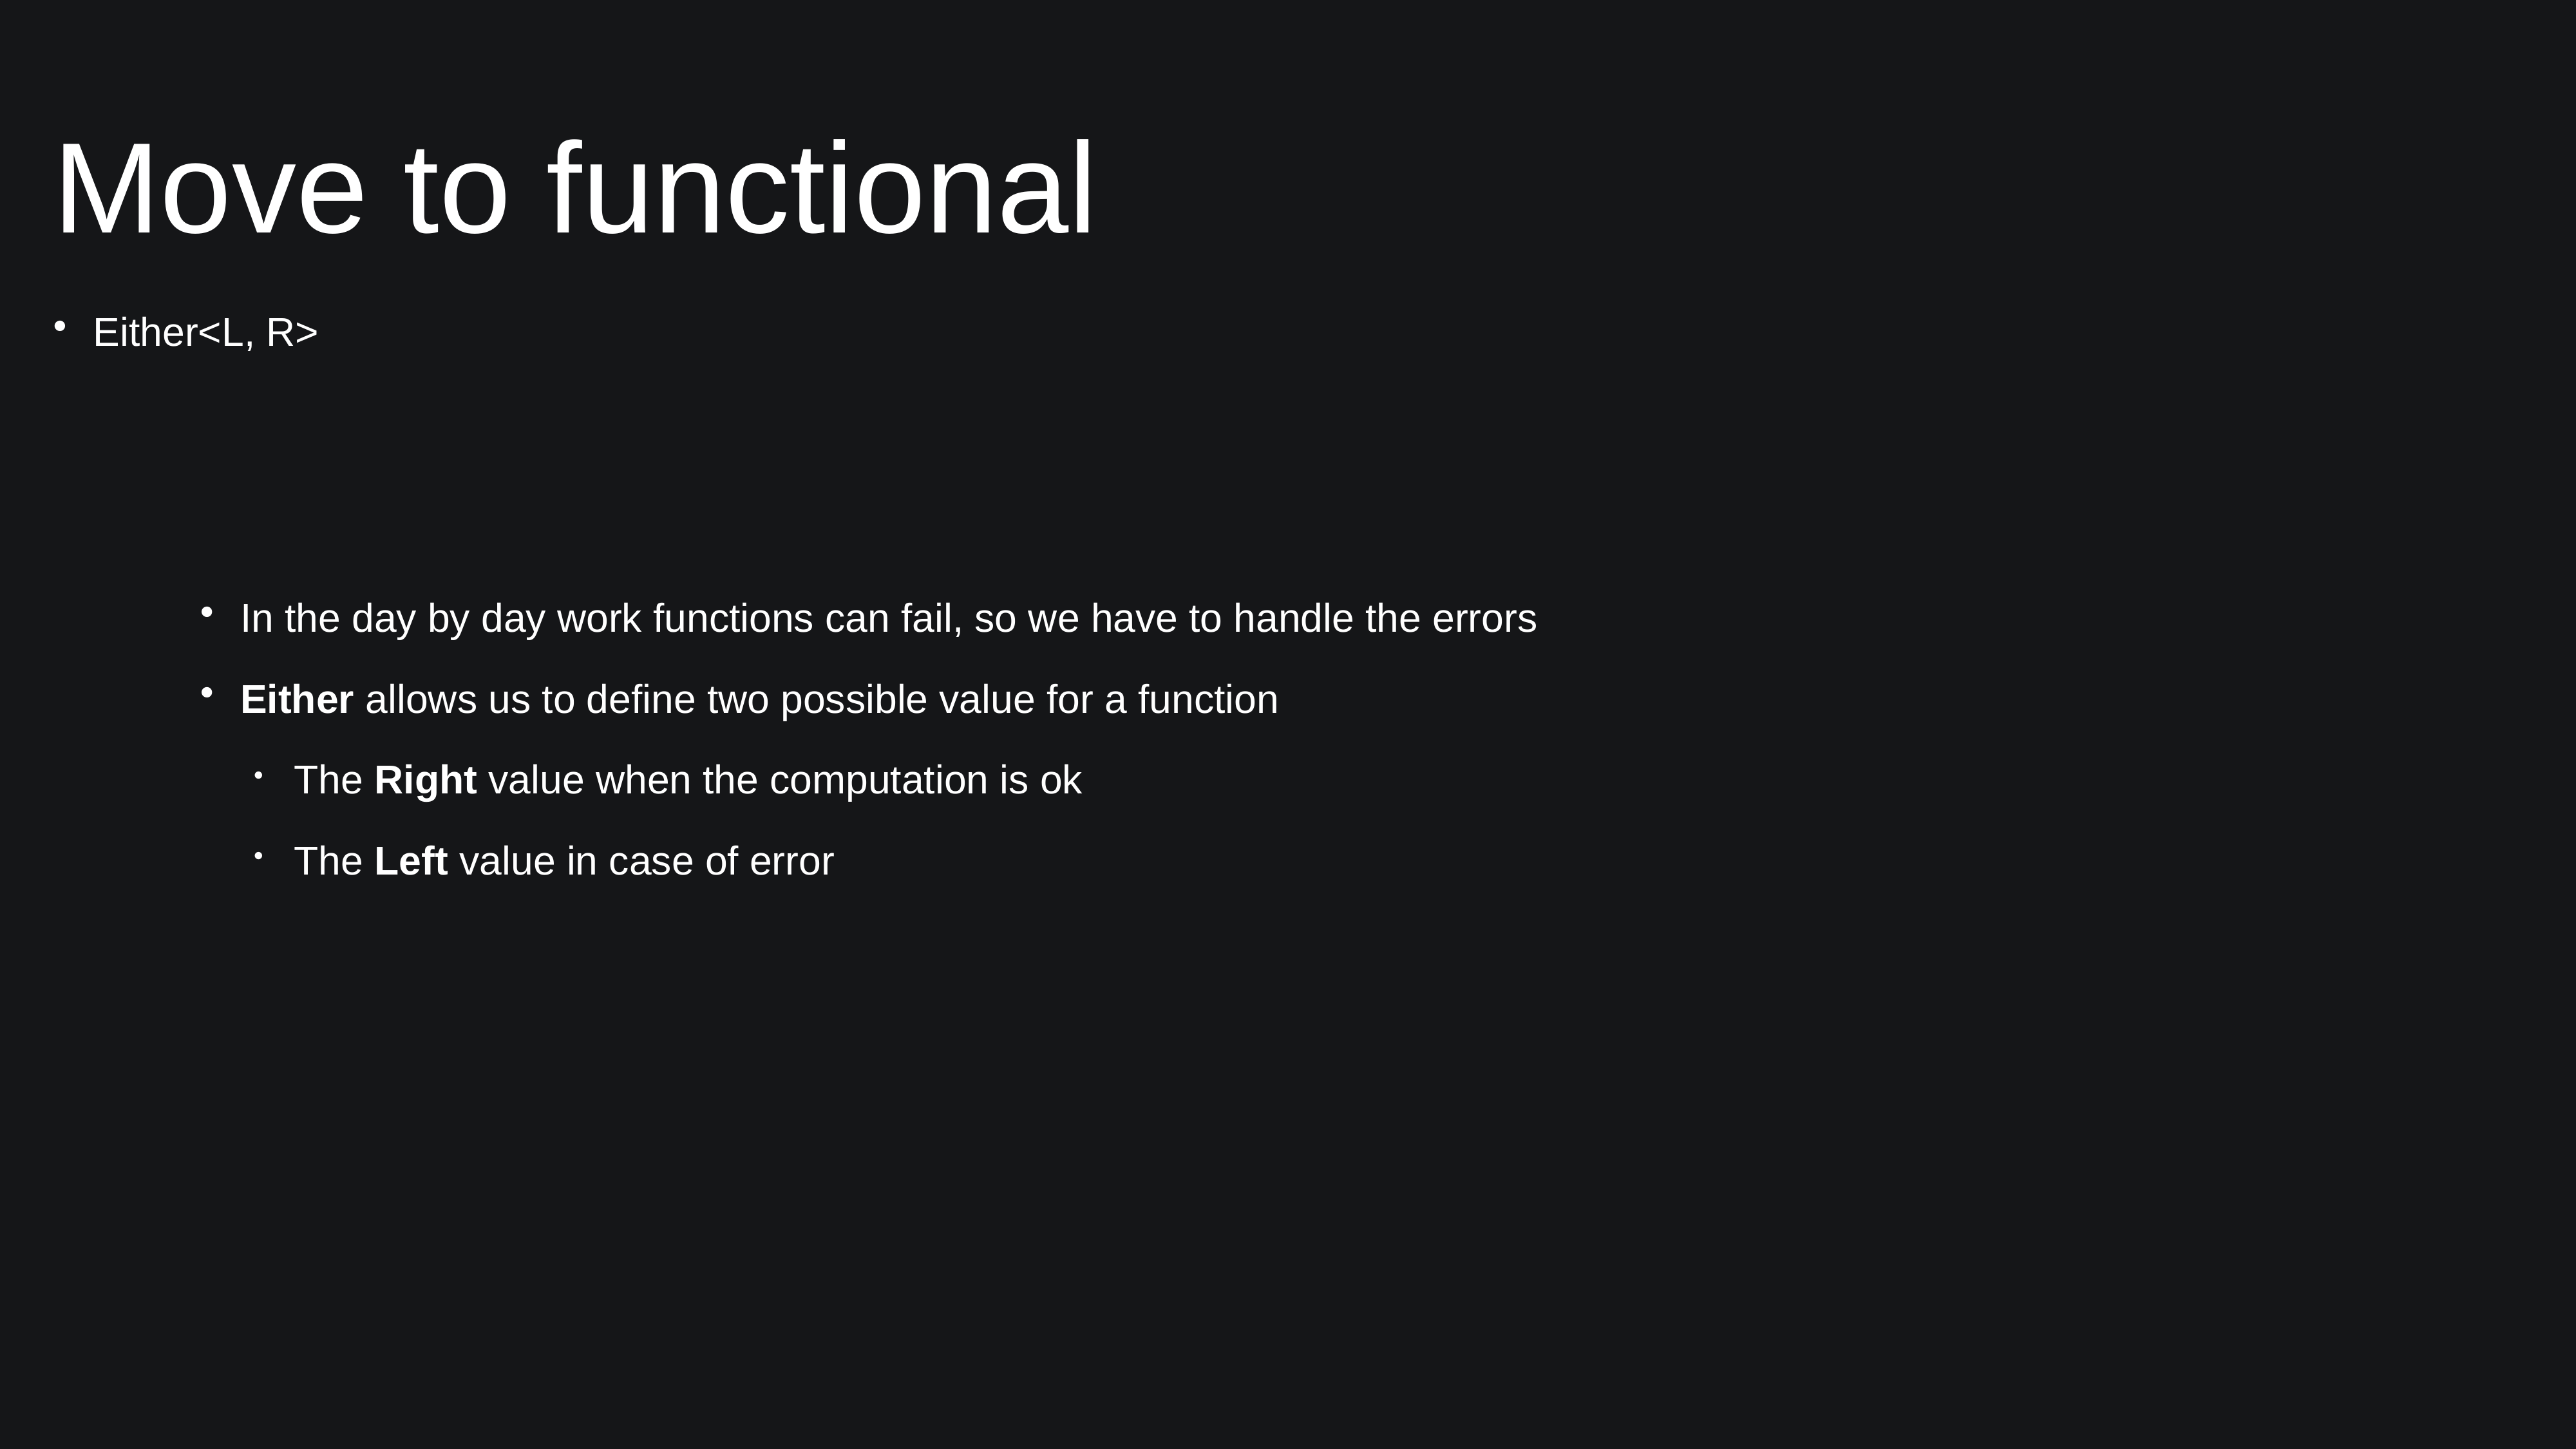

# Move to functional
Either<L, R>
In the day by day work functions can fail, so we have to handle the errors
Either allows us to define two possible value for a function
The Right value when the computation is ok
The Left value in case of error